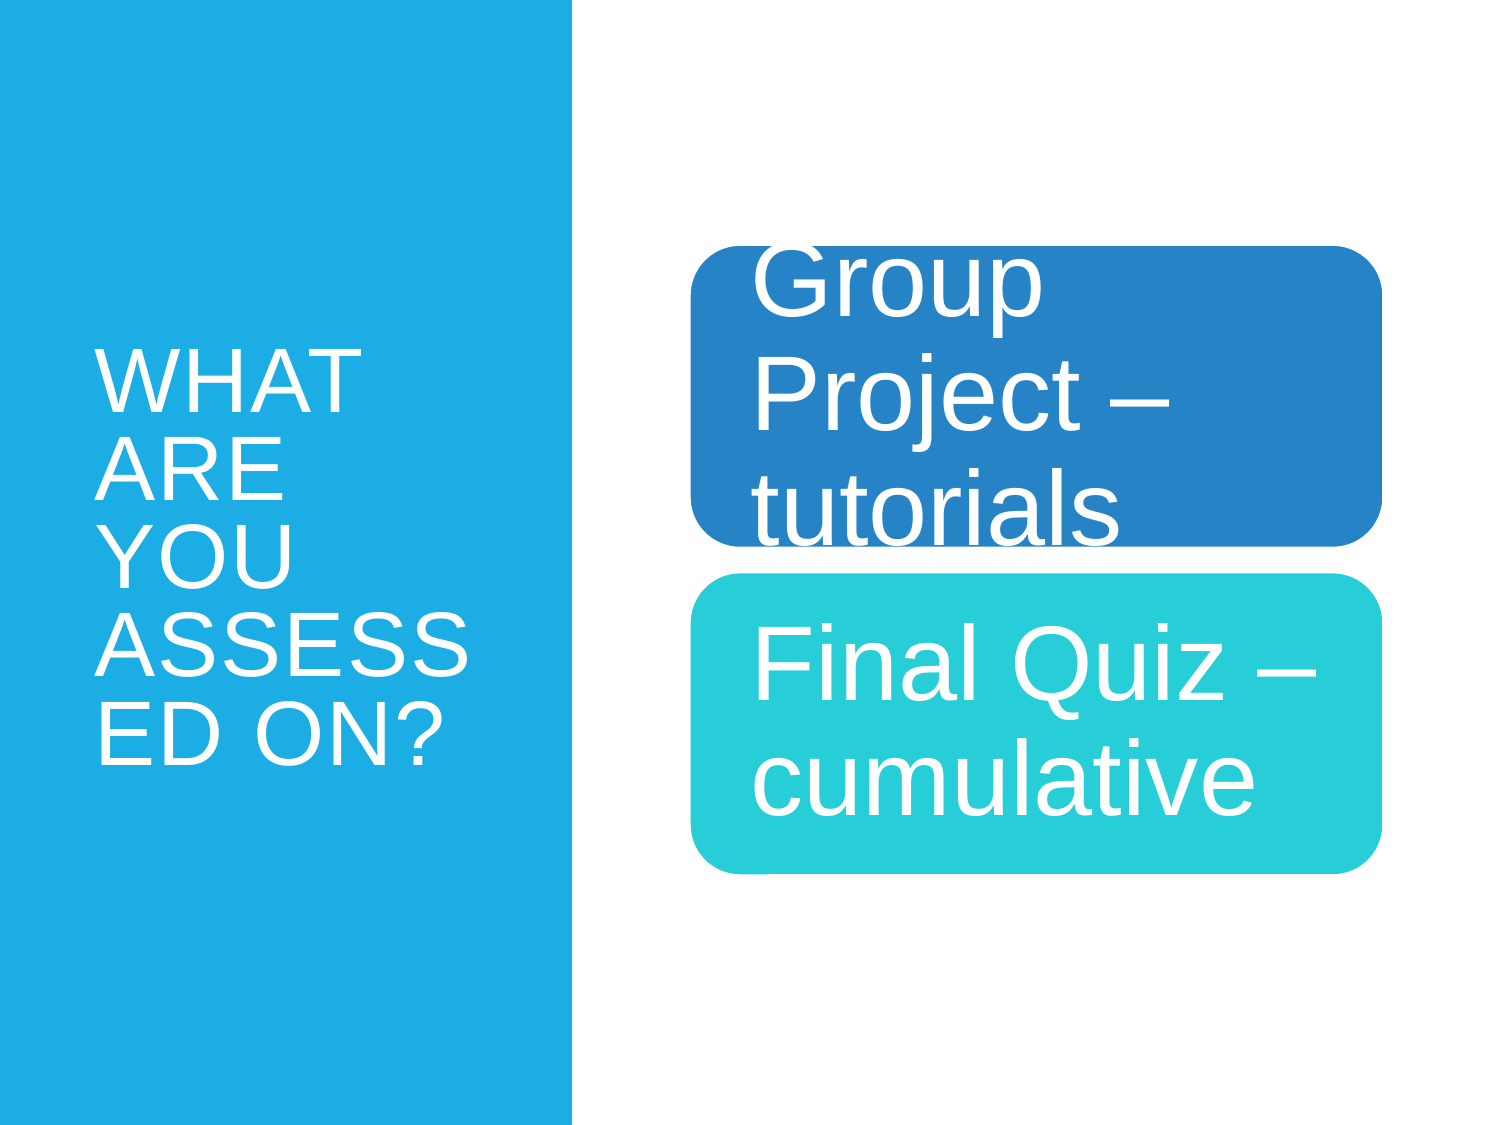

# What are you assessed on?
Group Project – tutorials
Final Quiz – cumulative